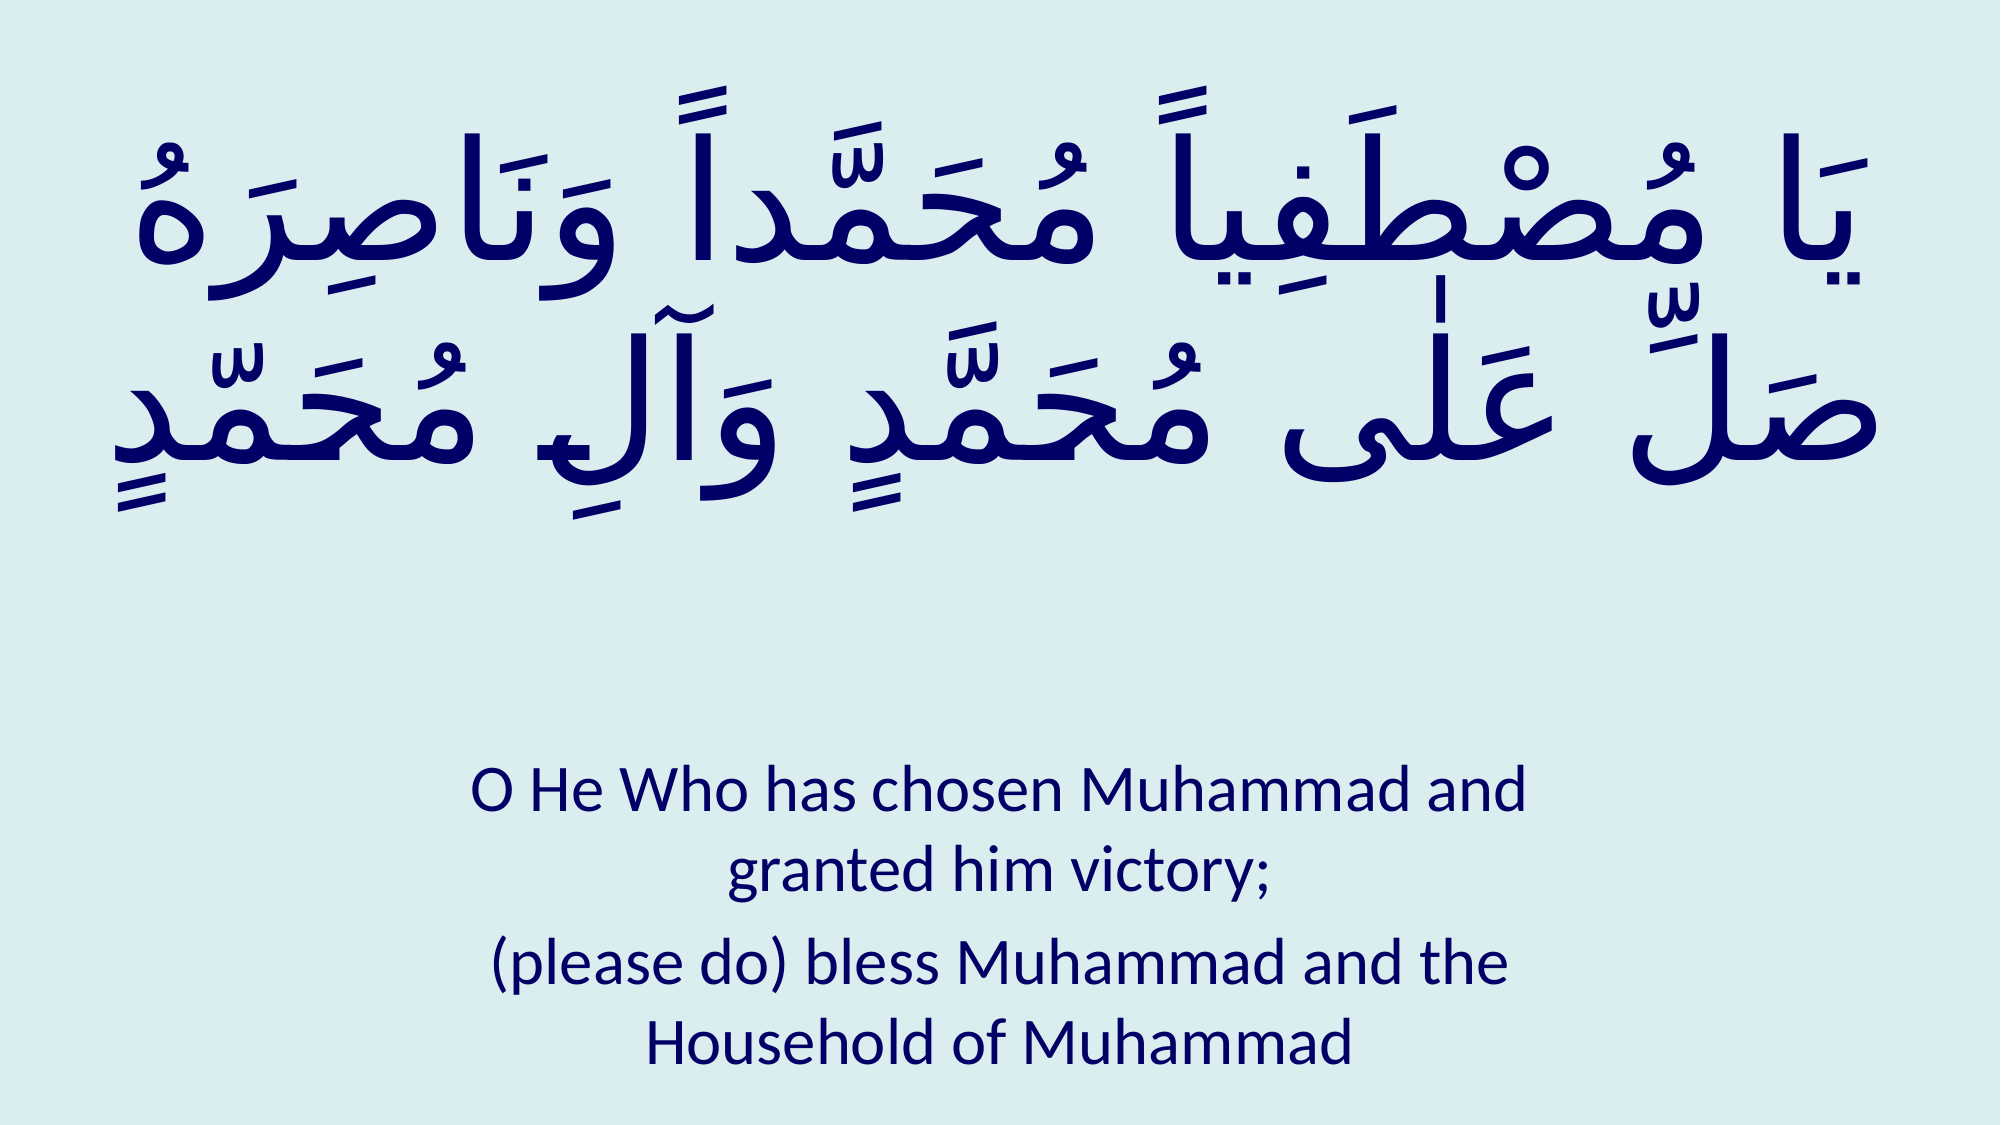

# يَا مُصْطَفِياً مُحَمَّداً وَنَاصِرَهُ صَلِّ عَلٰى مُحَمَّدٍ وَآلِ مُحَمّدٍ
O He Who has chosen Muhammad and granted him victory;
(please do) bless Muhammad and the Household of Muhammad